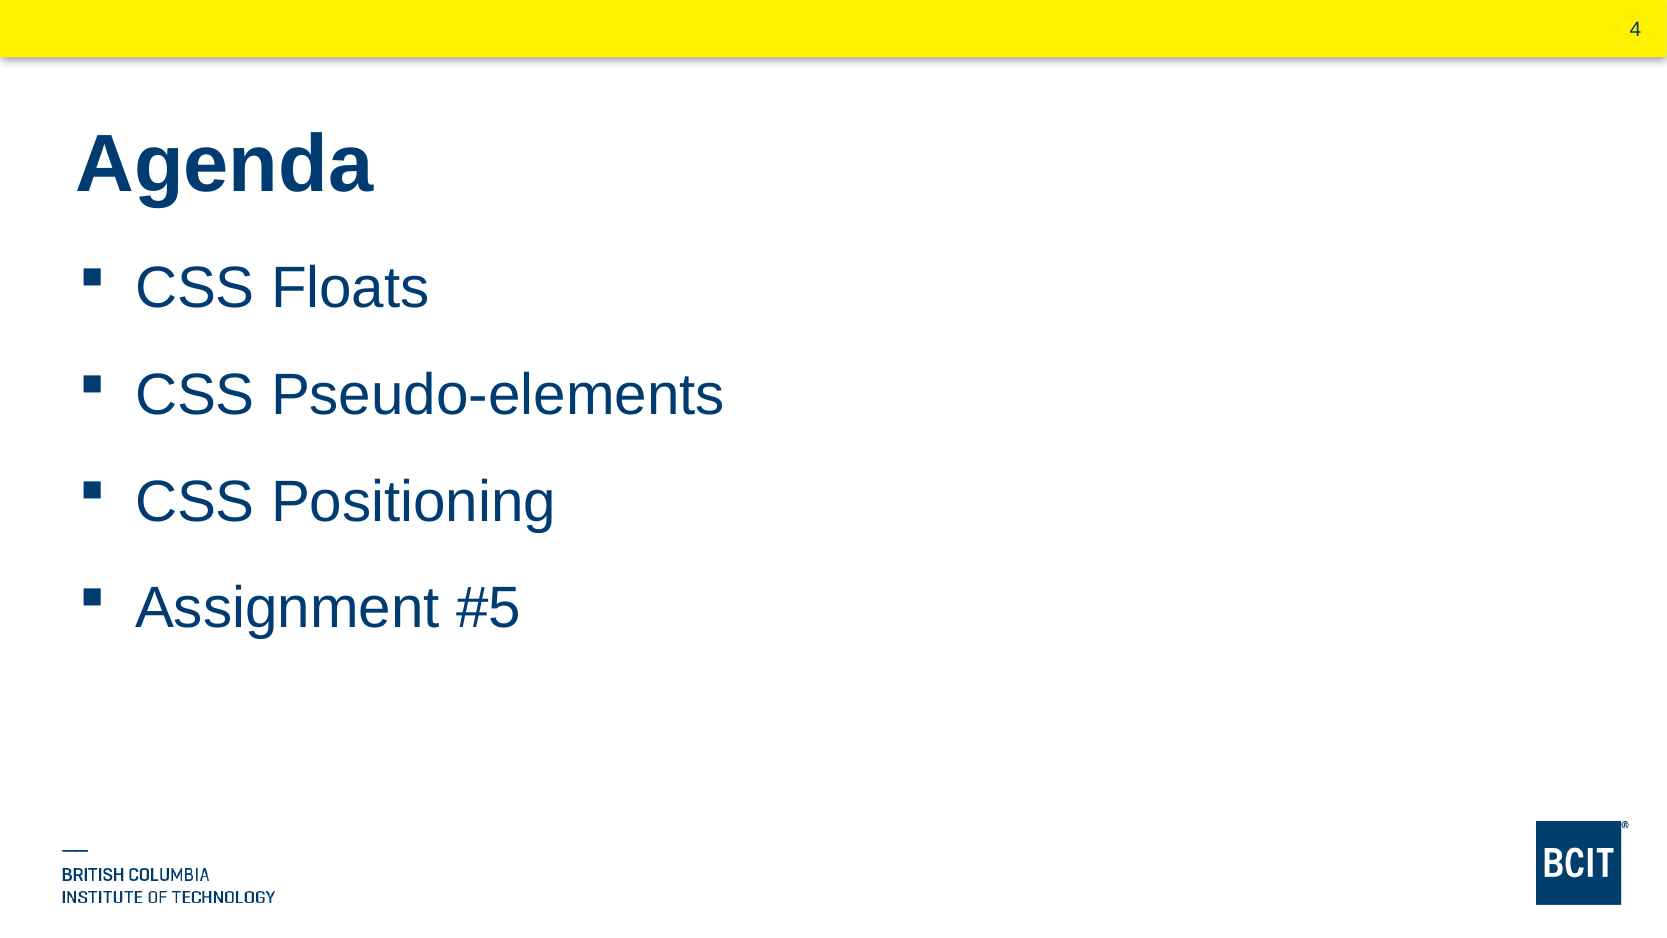

# Agenda
CSS Floats
CSS Pseudo-elements
CSS Positioning
Assignment #5